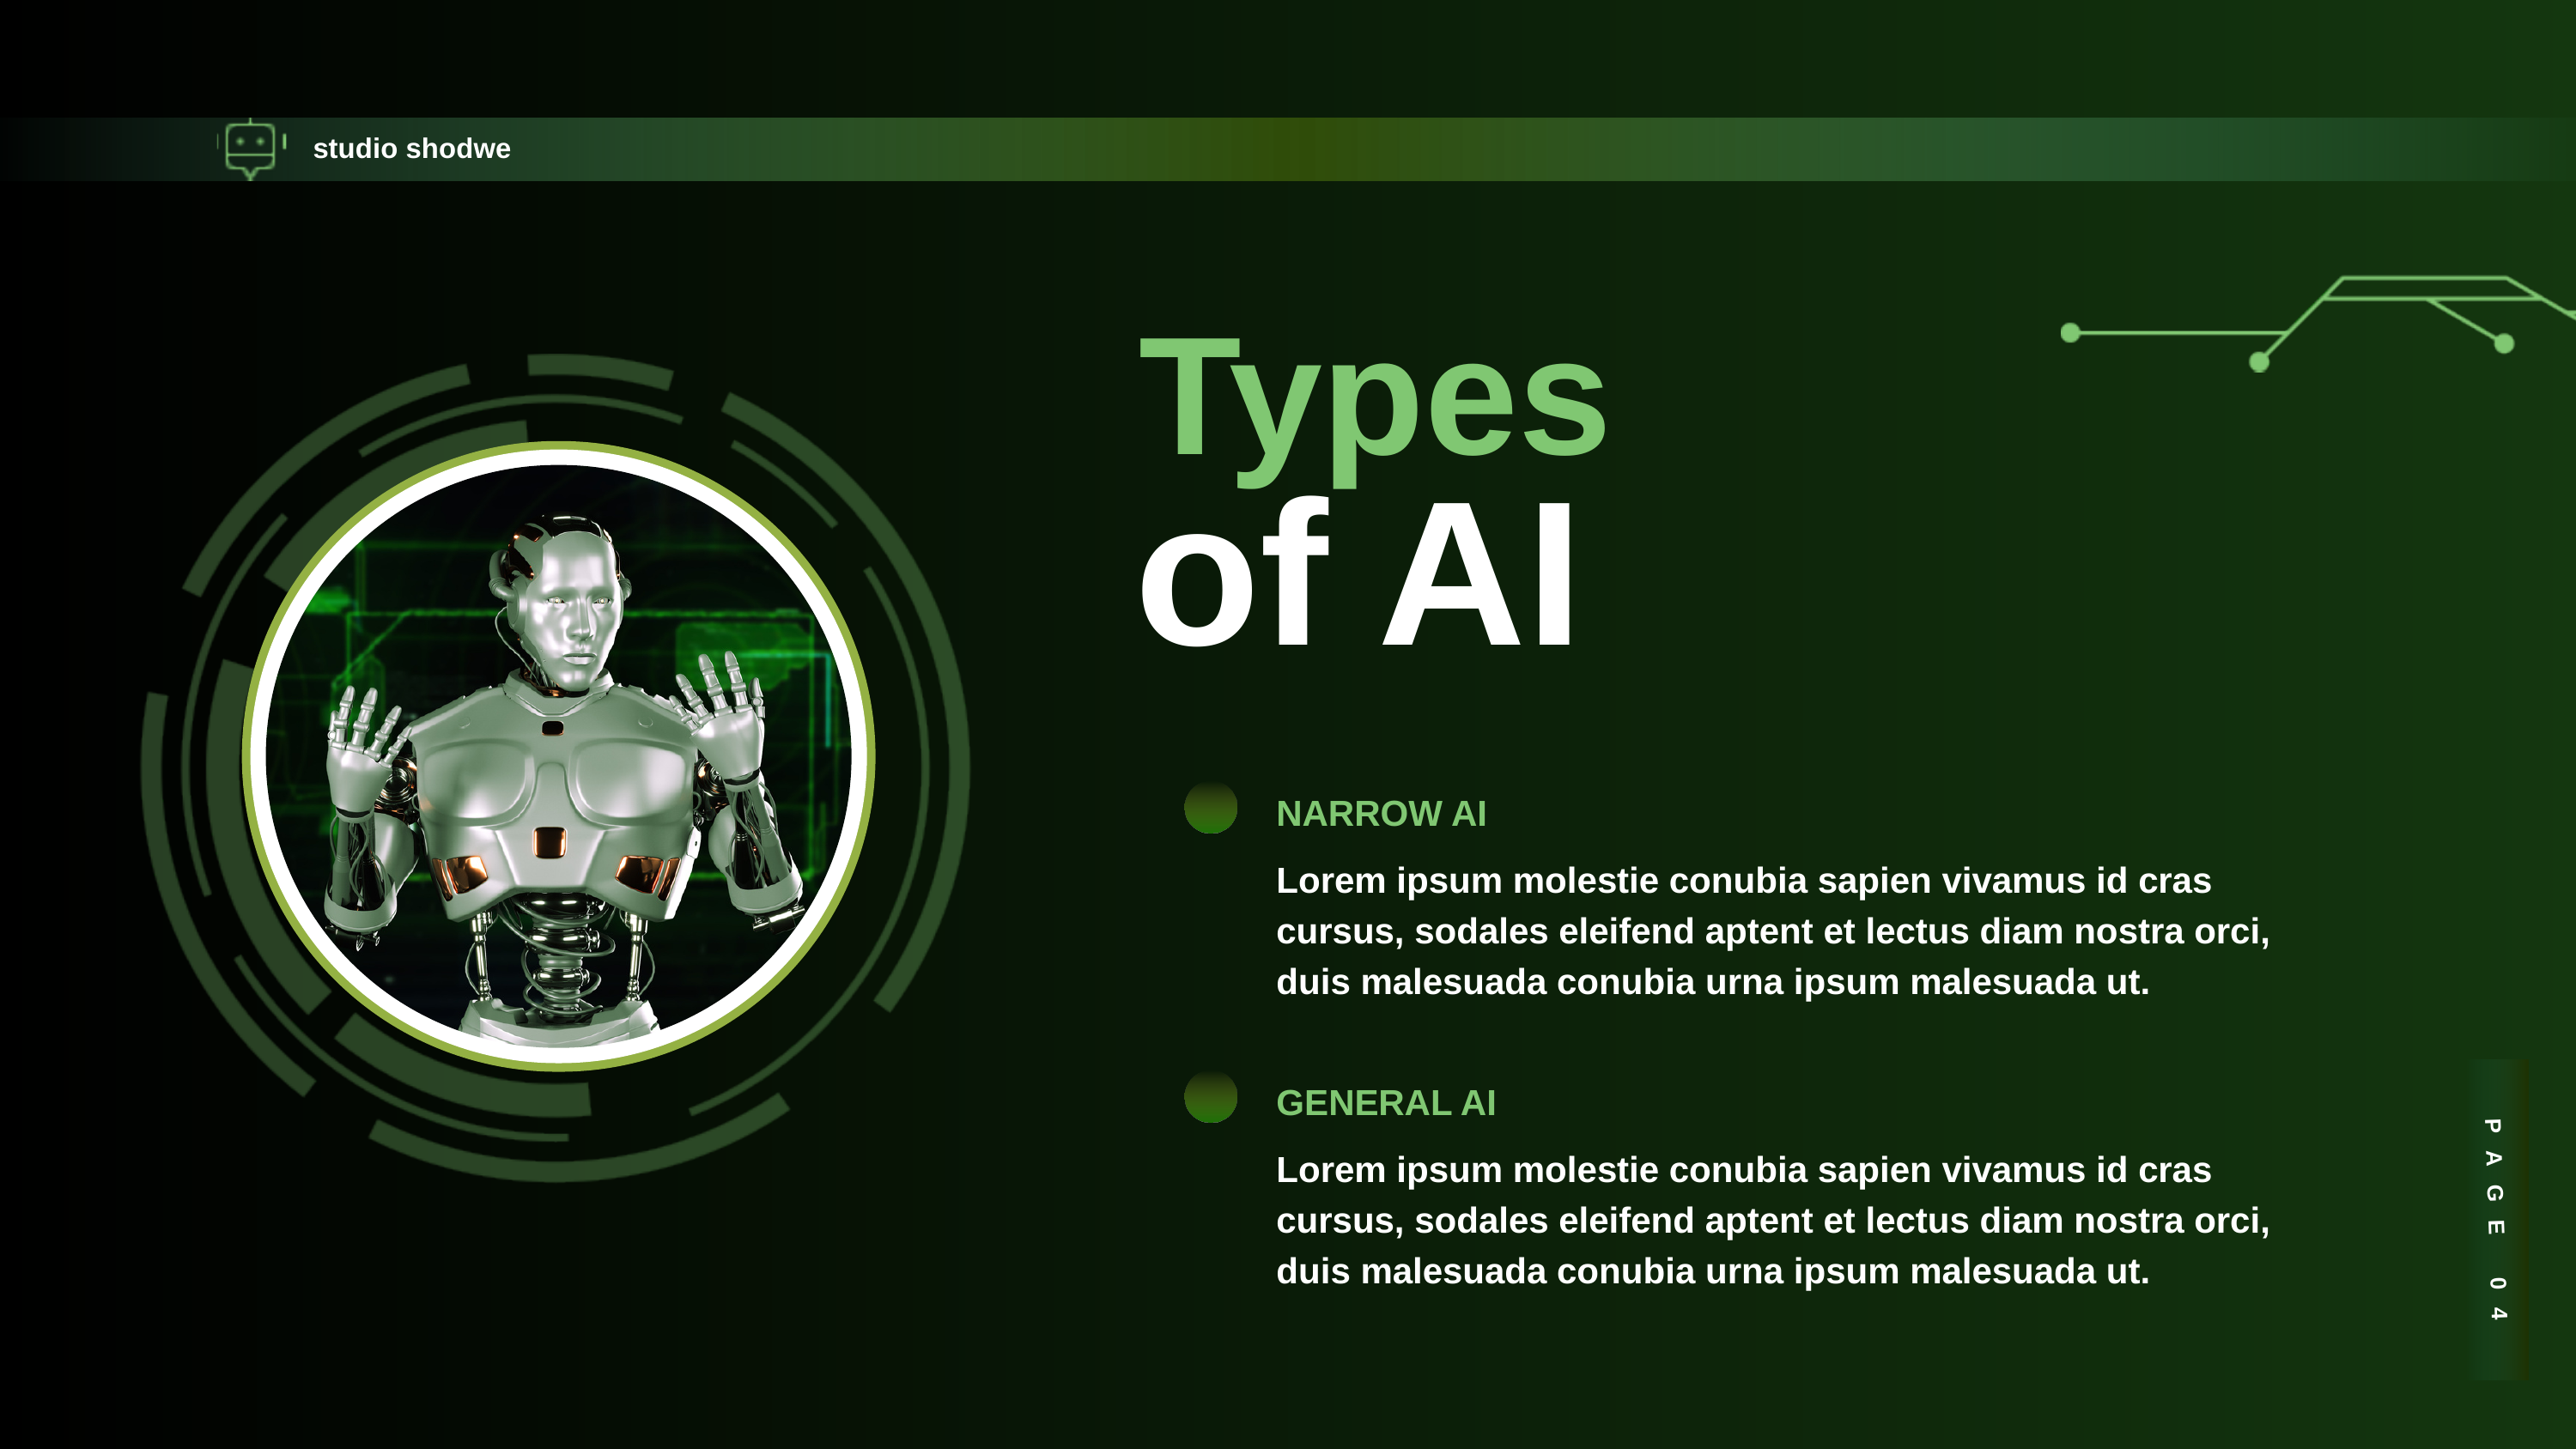

studio shodwe

Types

of AI

NARROW AI
Lorem ipsum molestie conubia sapien vivamus id cras cursus, sodales eleifend aptent et lectus diam nostra orci, duis malesuada conubia urna ipsum malesuada ut.

GENERAL AI
Lorem ipsum molestie conubia sapien vivamus id cras cursus, sodales eleifend aptent et lectus diam nostra orci, duis malesuada conubia urna ipsum malesuada ut.

PAGE 04